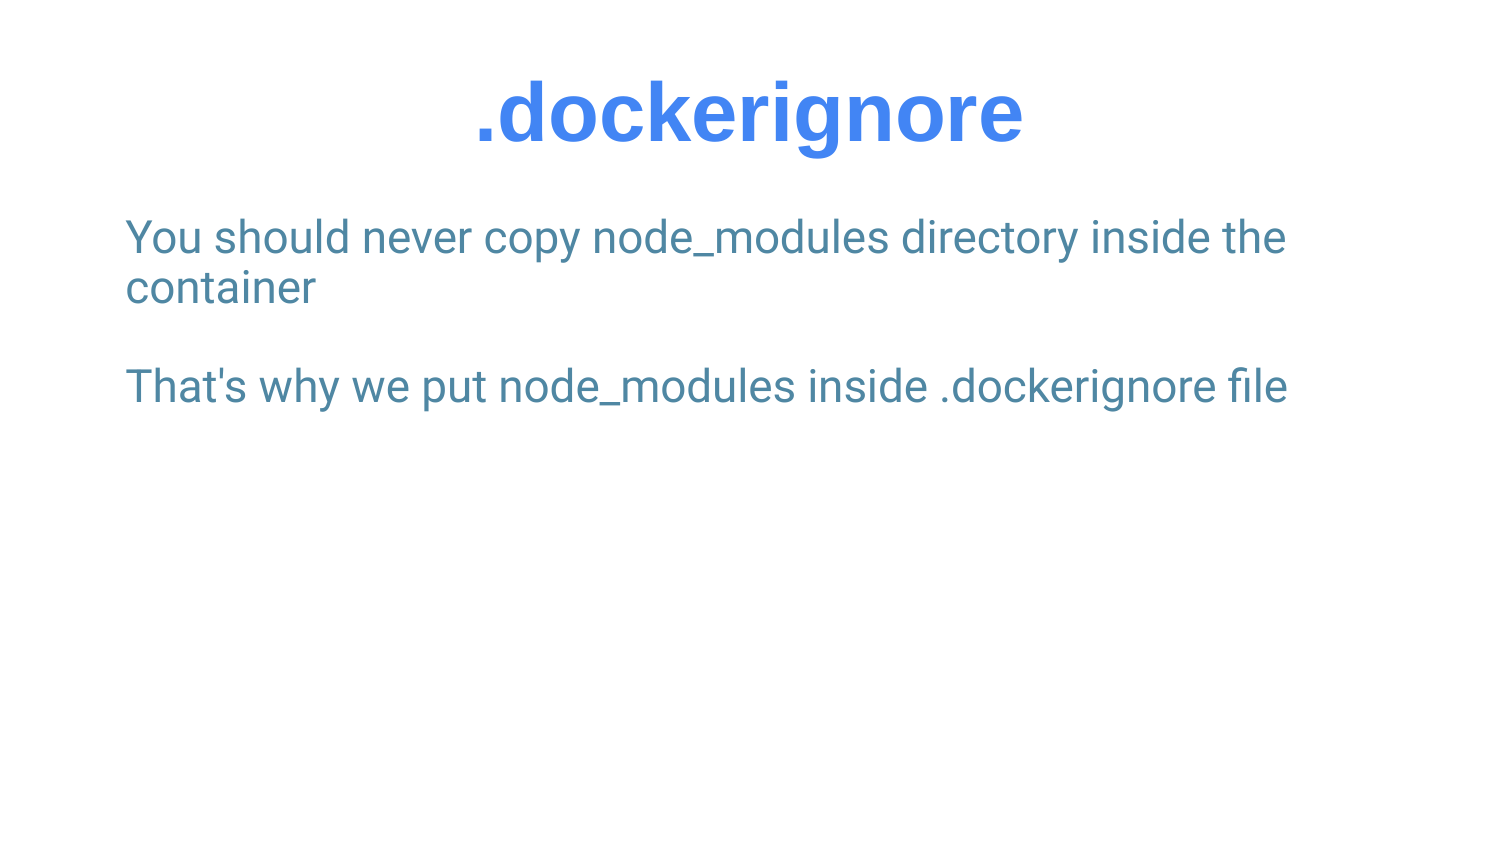

# .dockerignore
You should never copy node_modules directory inside the container

That's why we put node_modules inside .dockerignore file